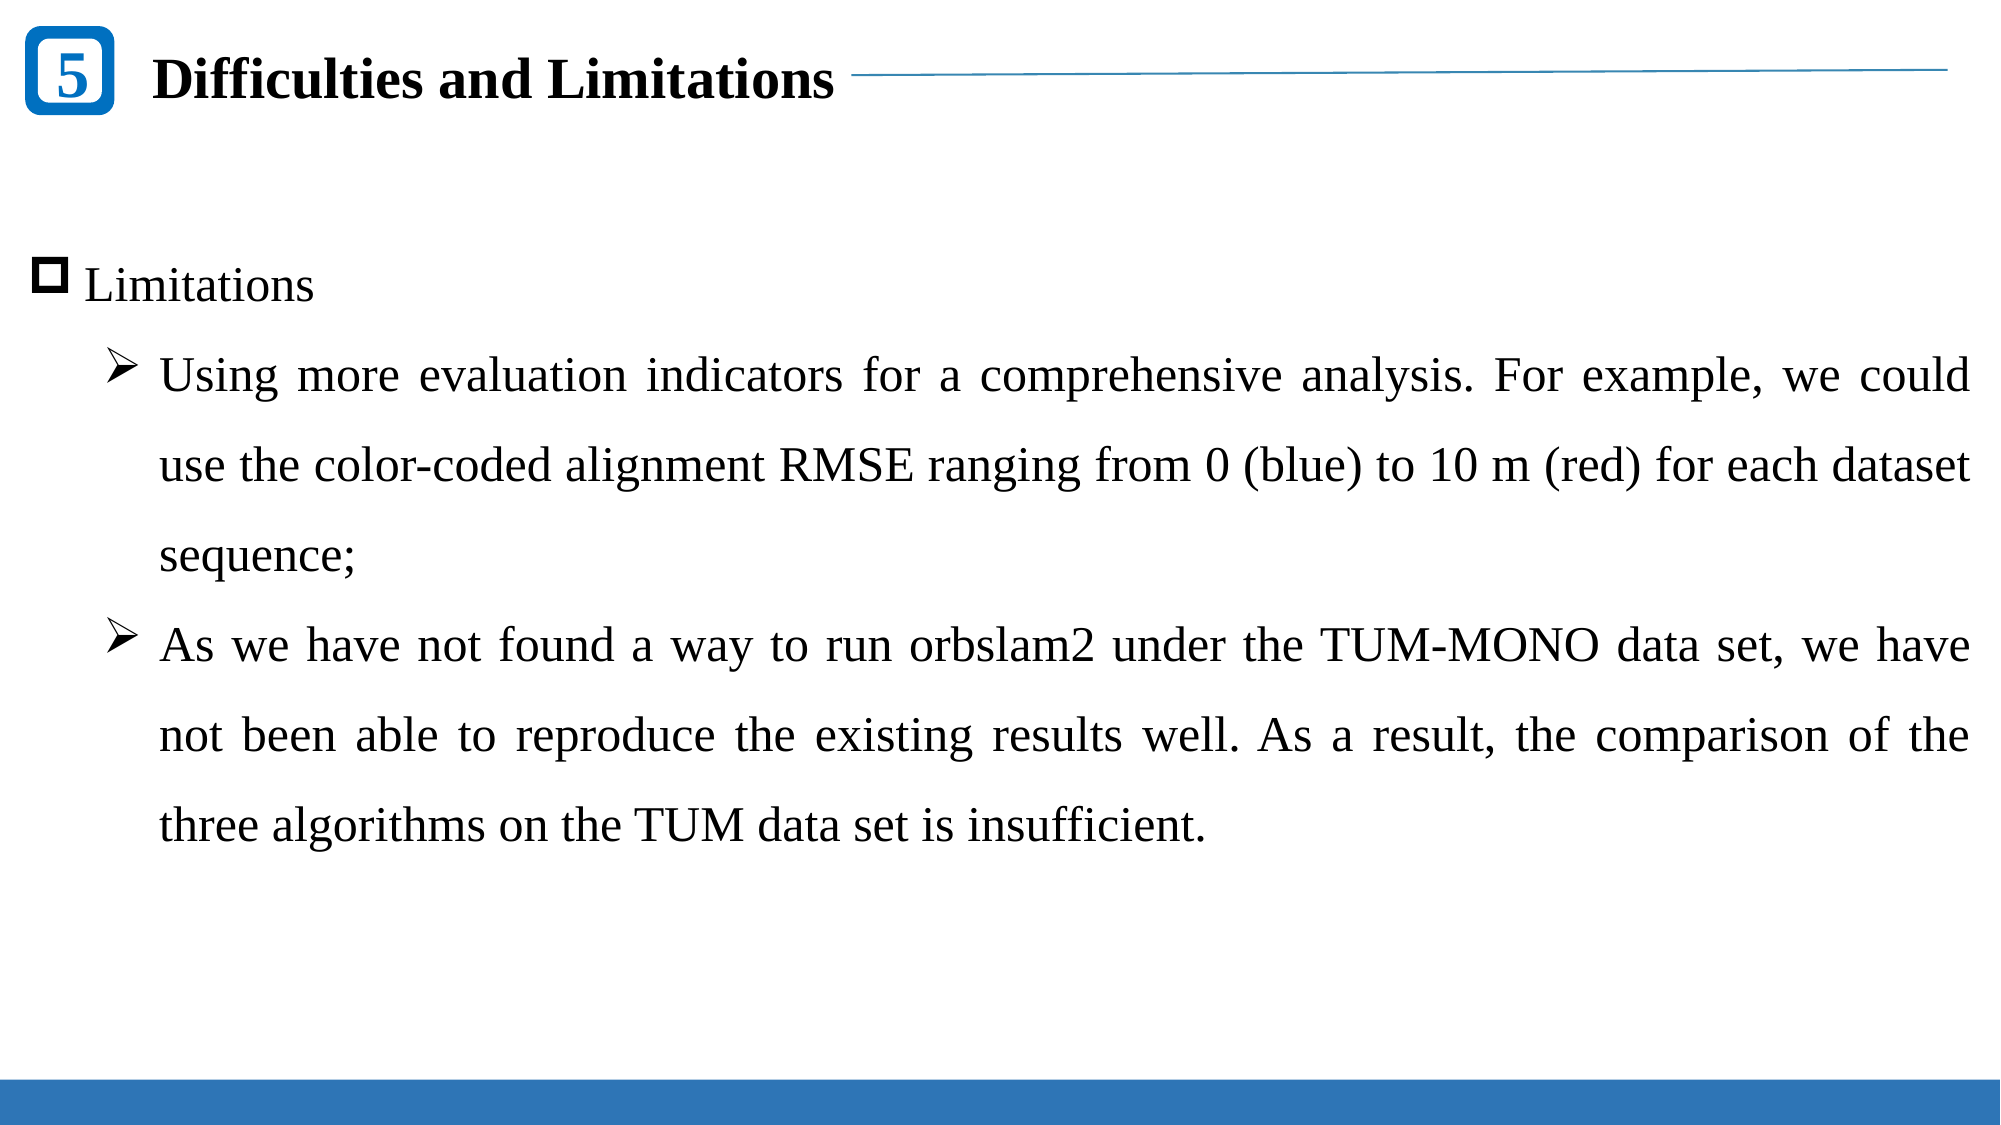

5
Difficulties and Limitations
Limitations
Using more evaluation indicators for a comprehensive analysis. For example, we could use the color-coded alignment RMSE ranging from 0 (blue) to 10 m (red) for each dataset sequence;
As we have not found a way to run orbslam2 under the TUM-MONO data set, we have not been able to reproduce the existing results well. As a result, the comparison of the three algorithms on the TUM data set is insufficient.